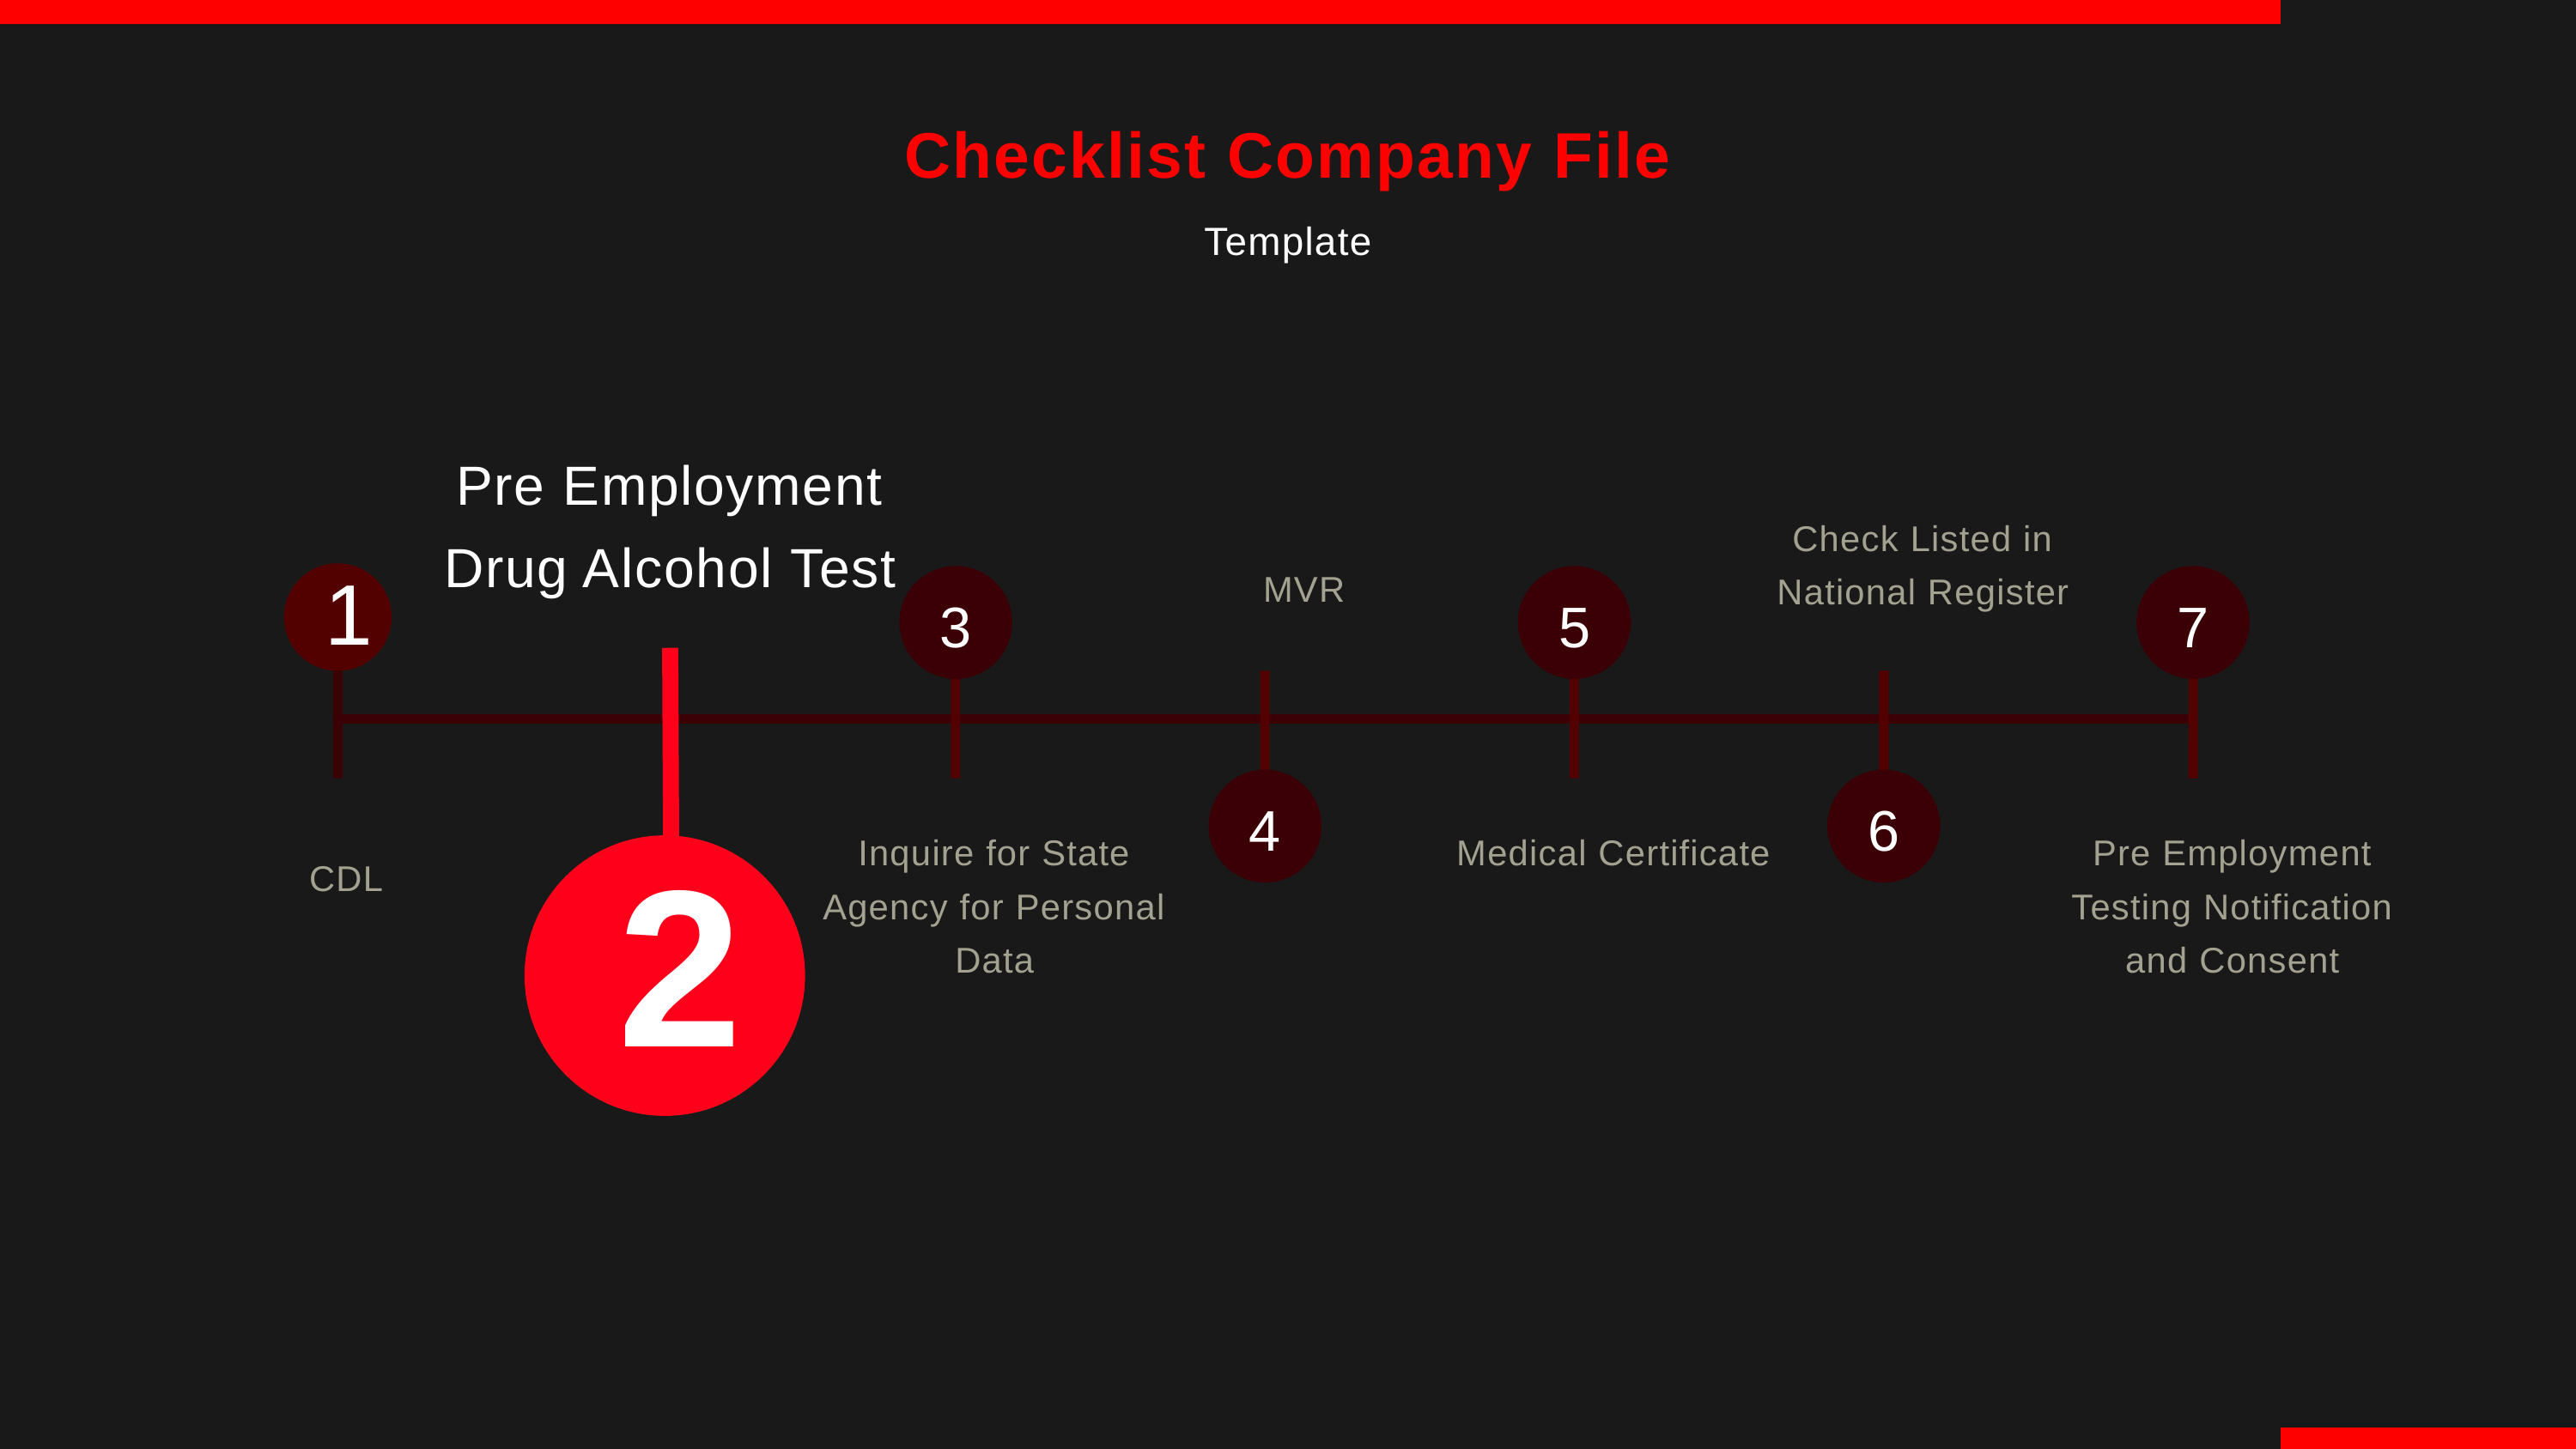

Checklist Company File
Template
Pre Employment Drug Alcohol Test
Check Listed in National Register
MVR

3

5

7
1

4

6
Inquire for State Agency for Personal Data
Medical Certificate
Pre Employment Testing Notification and Consent

CDL
2